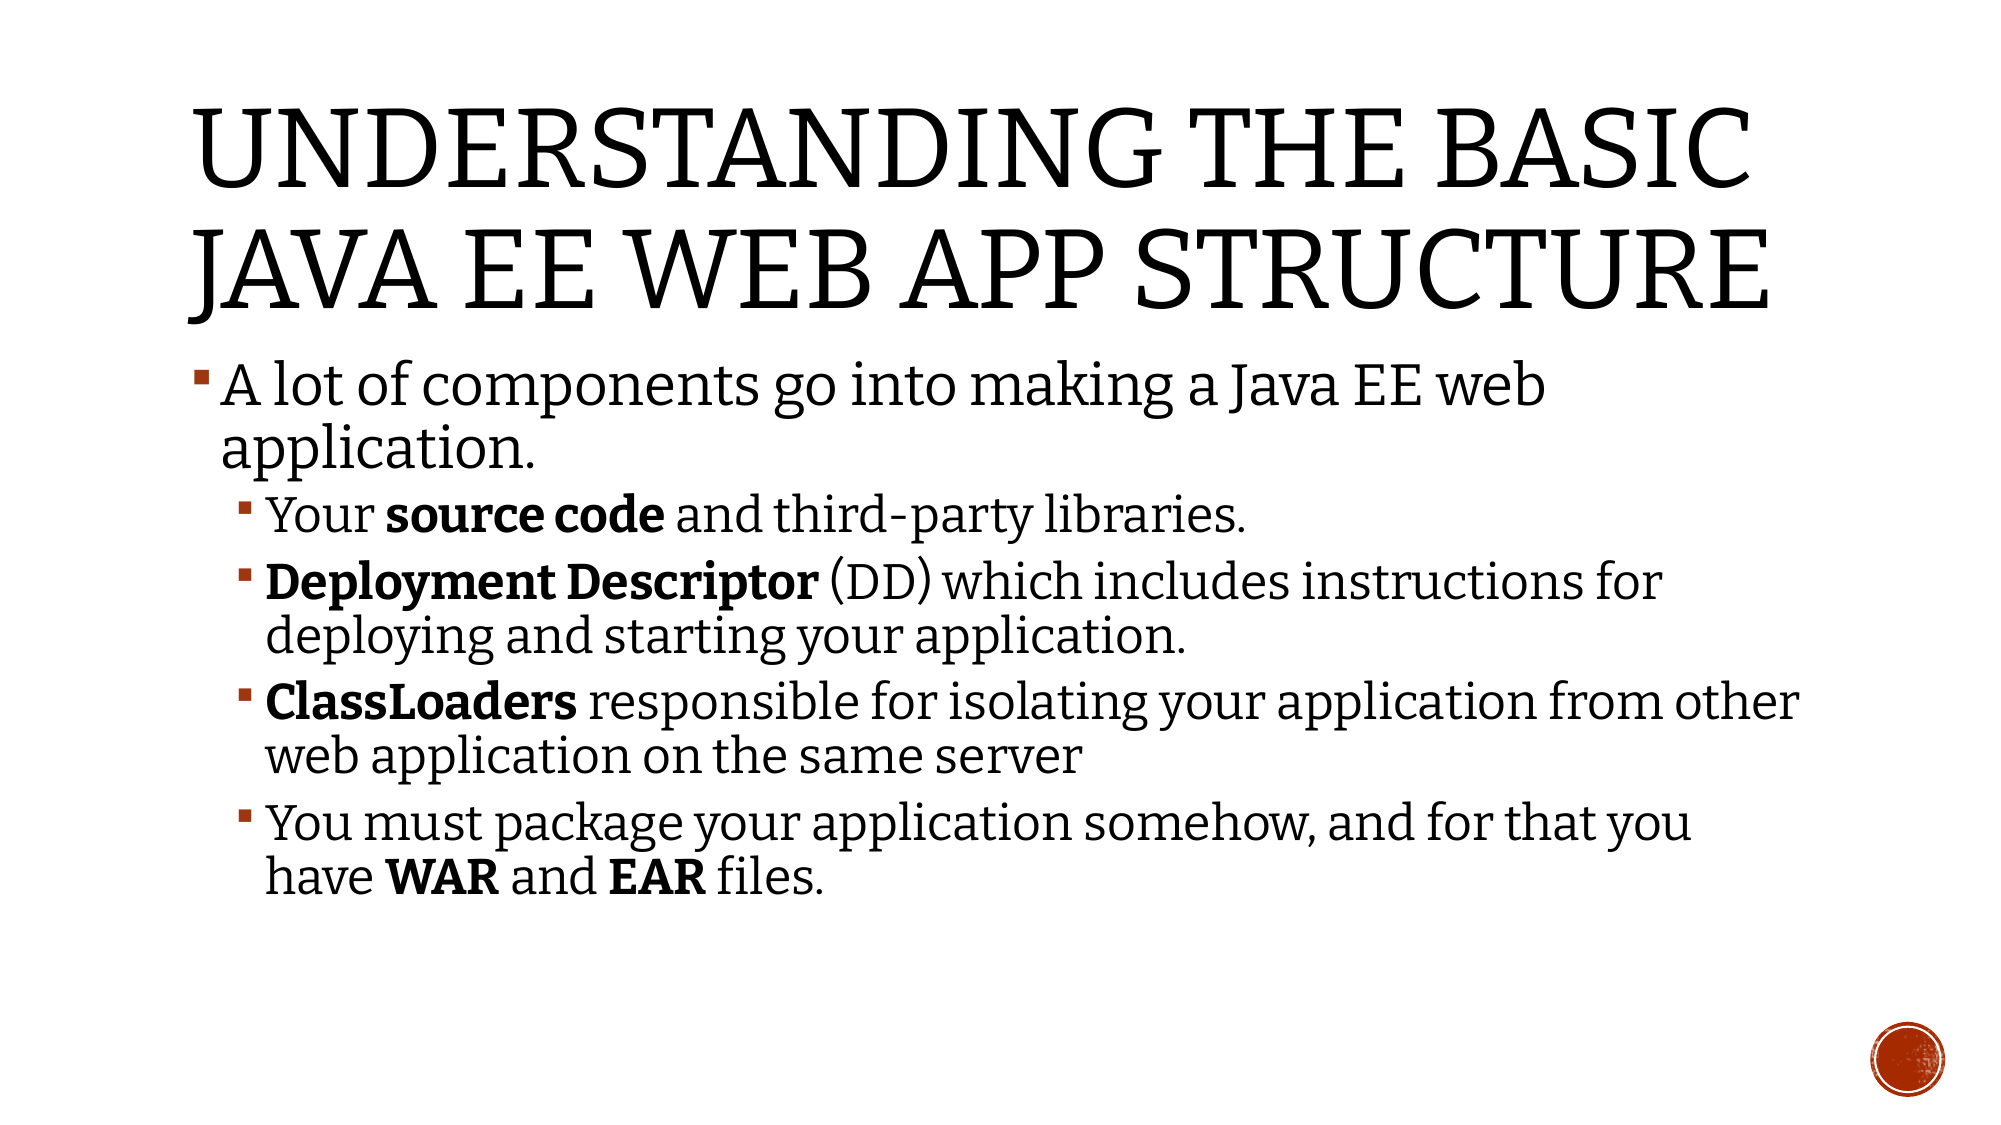

# Understanding the Basic Java EE web APP structure
A lot of components go into making a Java EE web application.
Your source code and third-party libraries.
Deployment Descriptor (DD) which includes instructions for deploying and starting your application.
ClassLoaders responsible for isolating your application from other web application on the same server
You must package your application somehow, and for that you have WAR and EAR files.